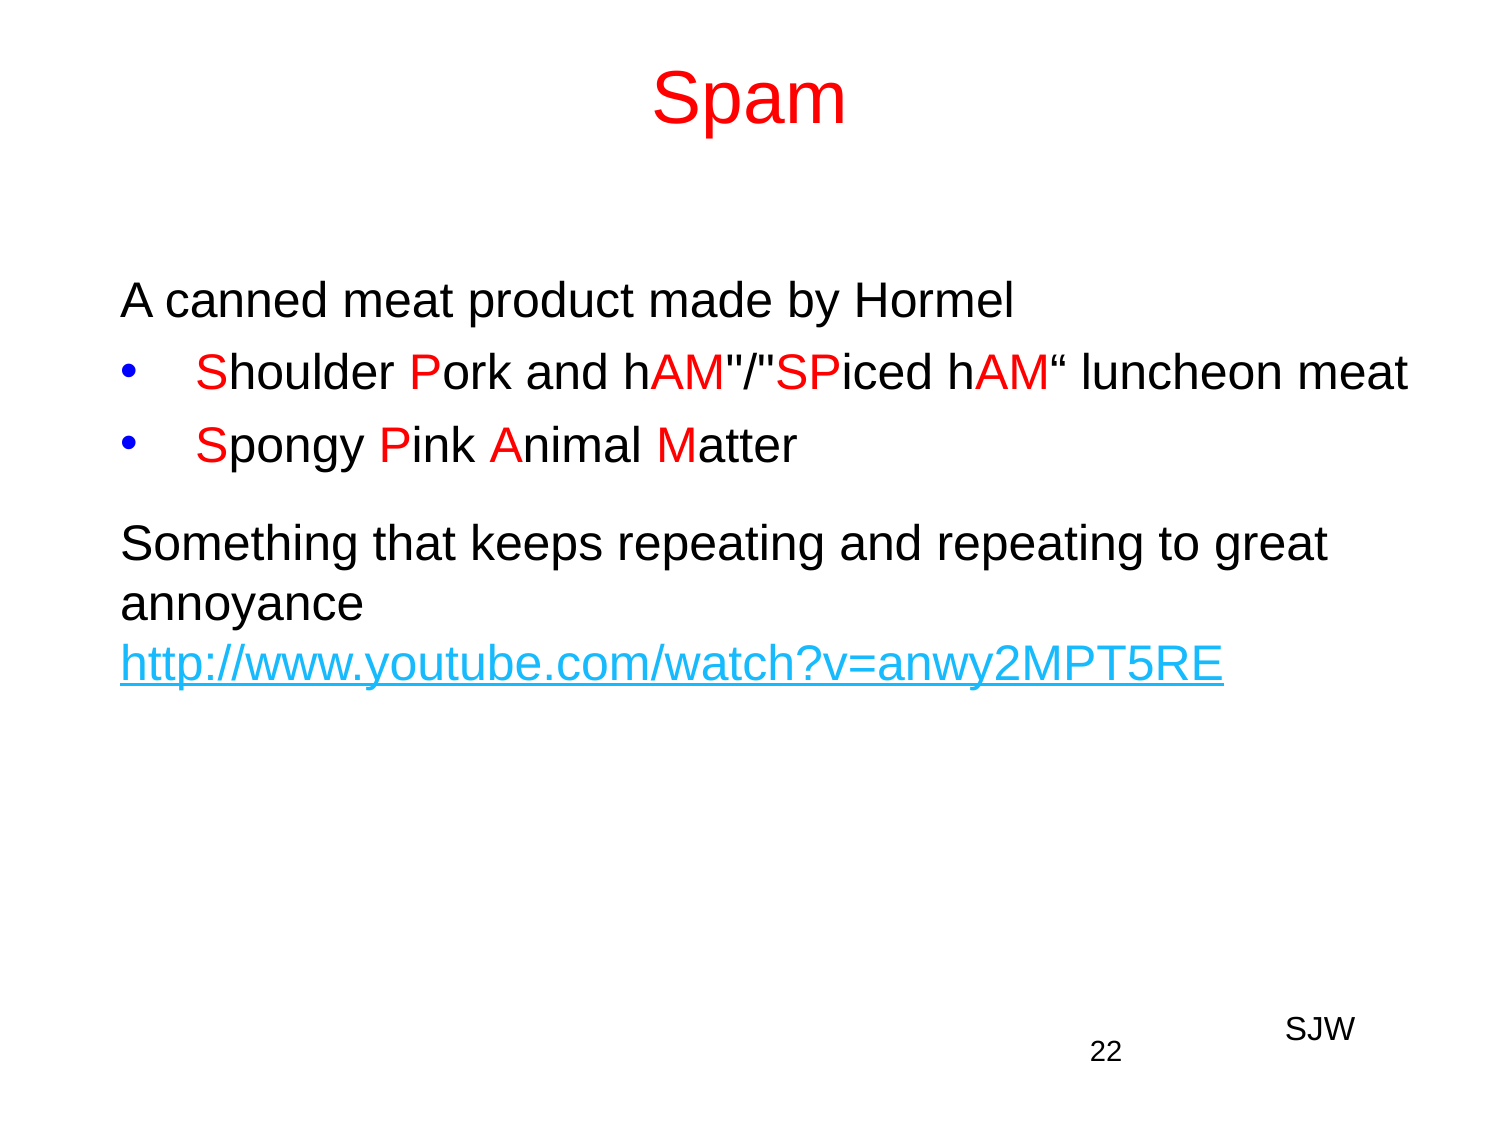

# Spam
A canned meat product made by Hormel
Shoulder Pork and hAM"/"SPiced hAM“ luncheon meat
Spongy Pink Animal Matter
Something that keeps repeating and repeating to great annoyance http://www.youtube.com/watch?v=anwy2MPT5RE
SJW
22